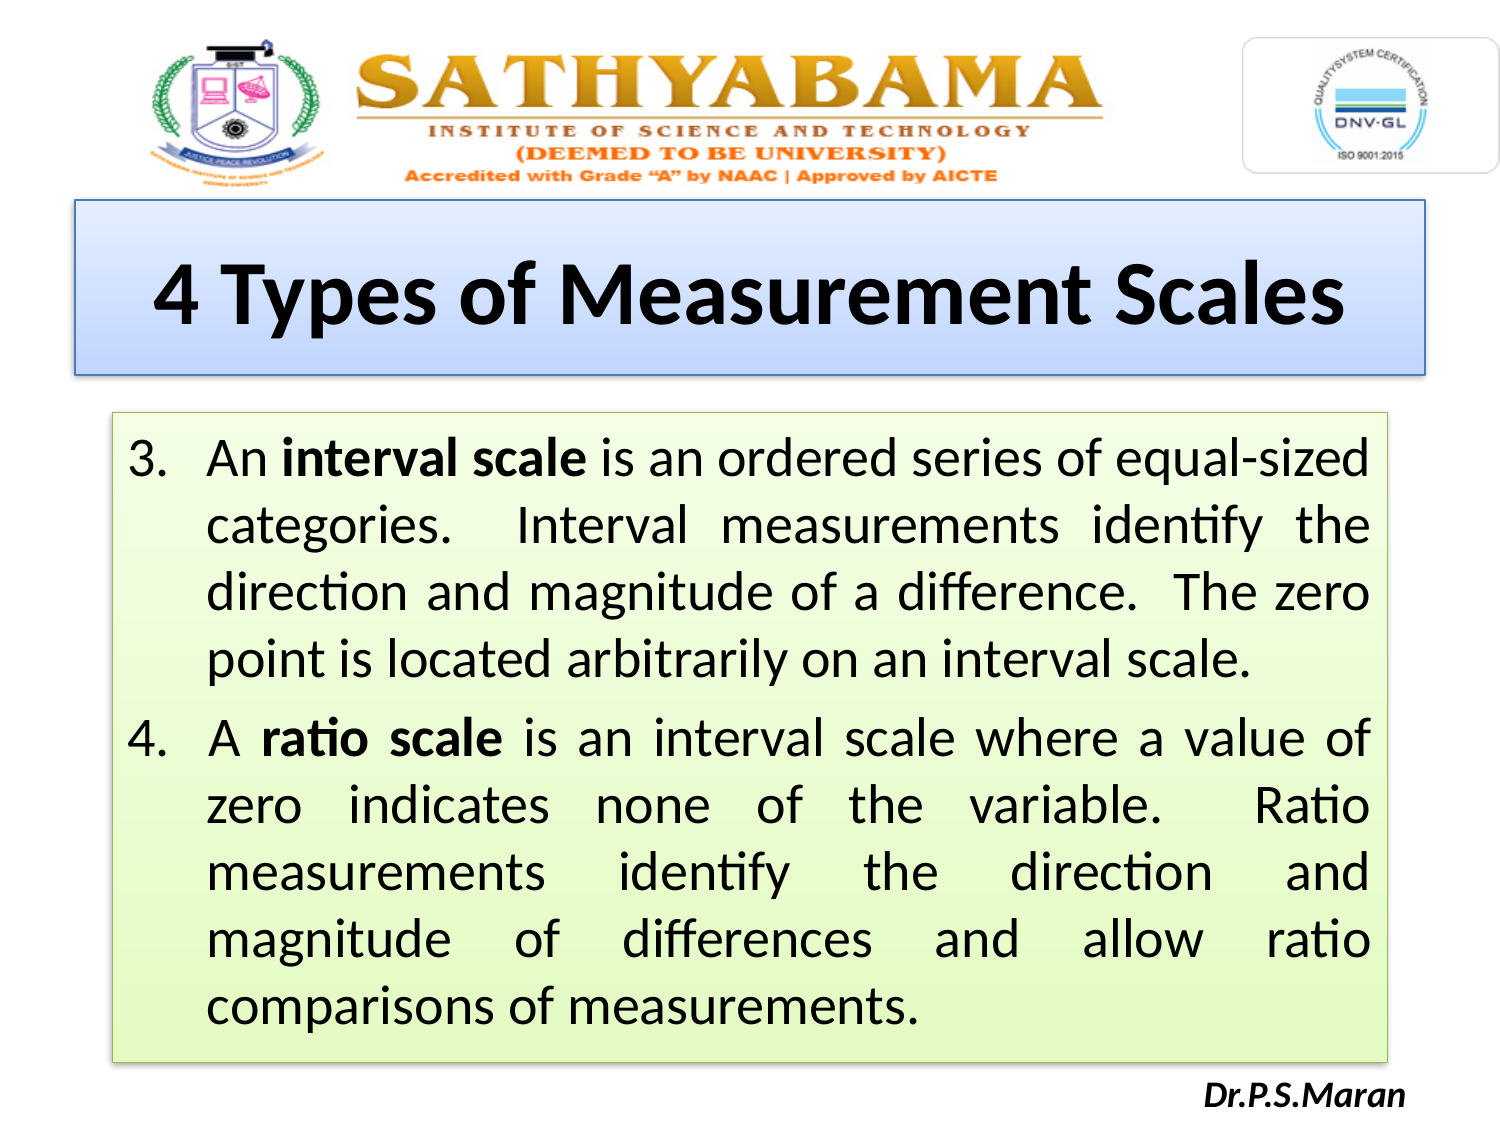

4 Types of Measurement Scales
3.	An interval scale is an ordered series of equal-sized categories.  Interval measurements identify the direction and magnitude of a difference.  The zero point is located arbitrarily on an interval scale.
4.  A ratio scale is an interval scale where a value of zero indicates none of the variable.  Ratio measurements identify the direction and magnitude of differences and allow ratio comparisons of measurements.